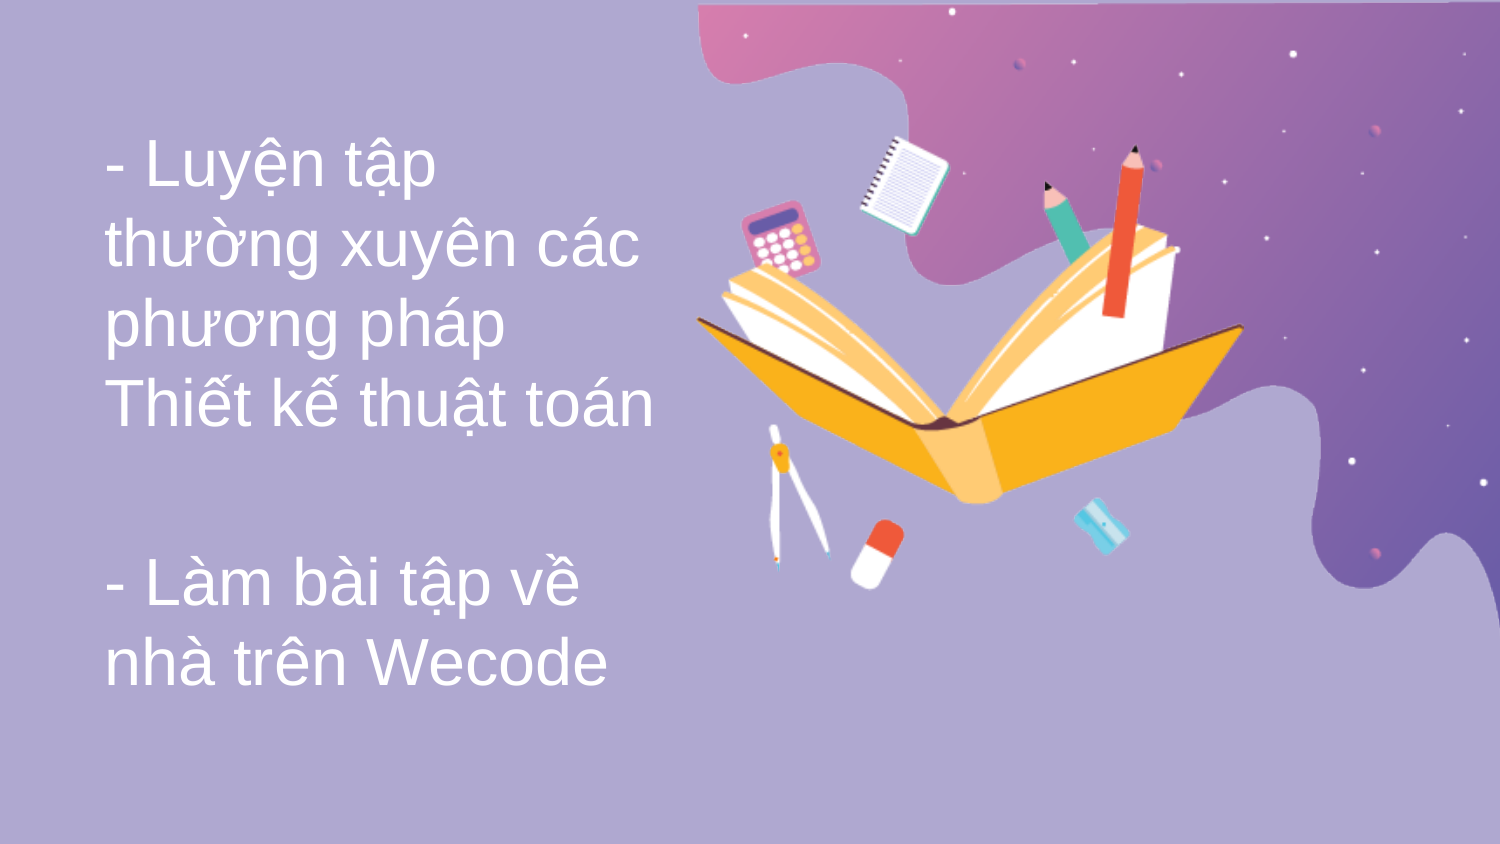

- Luyện tập thường xuyên các phương pháp Thiết kế thuật toán
- Làm bài tập về nhà trên Wecode